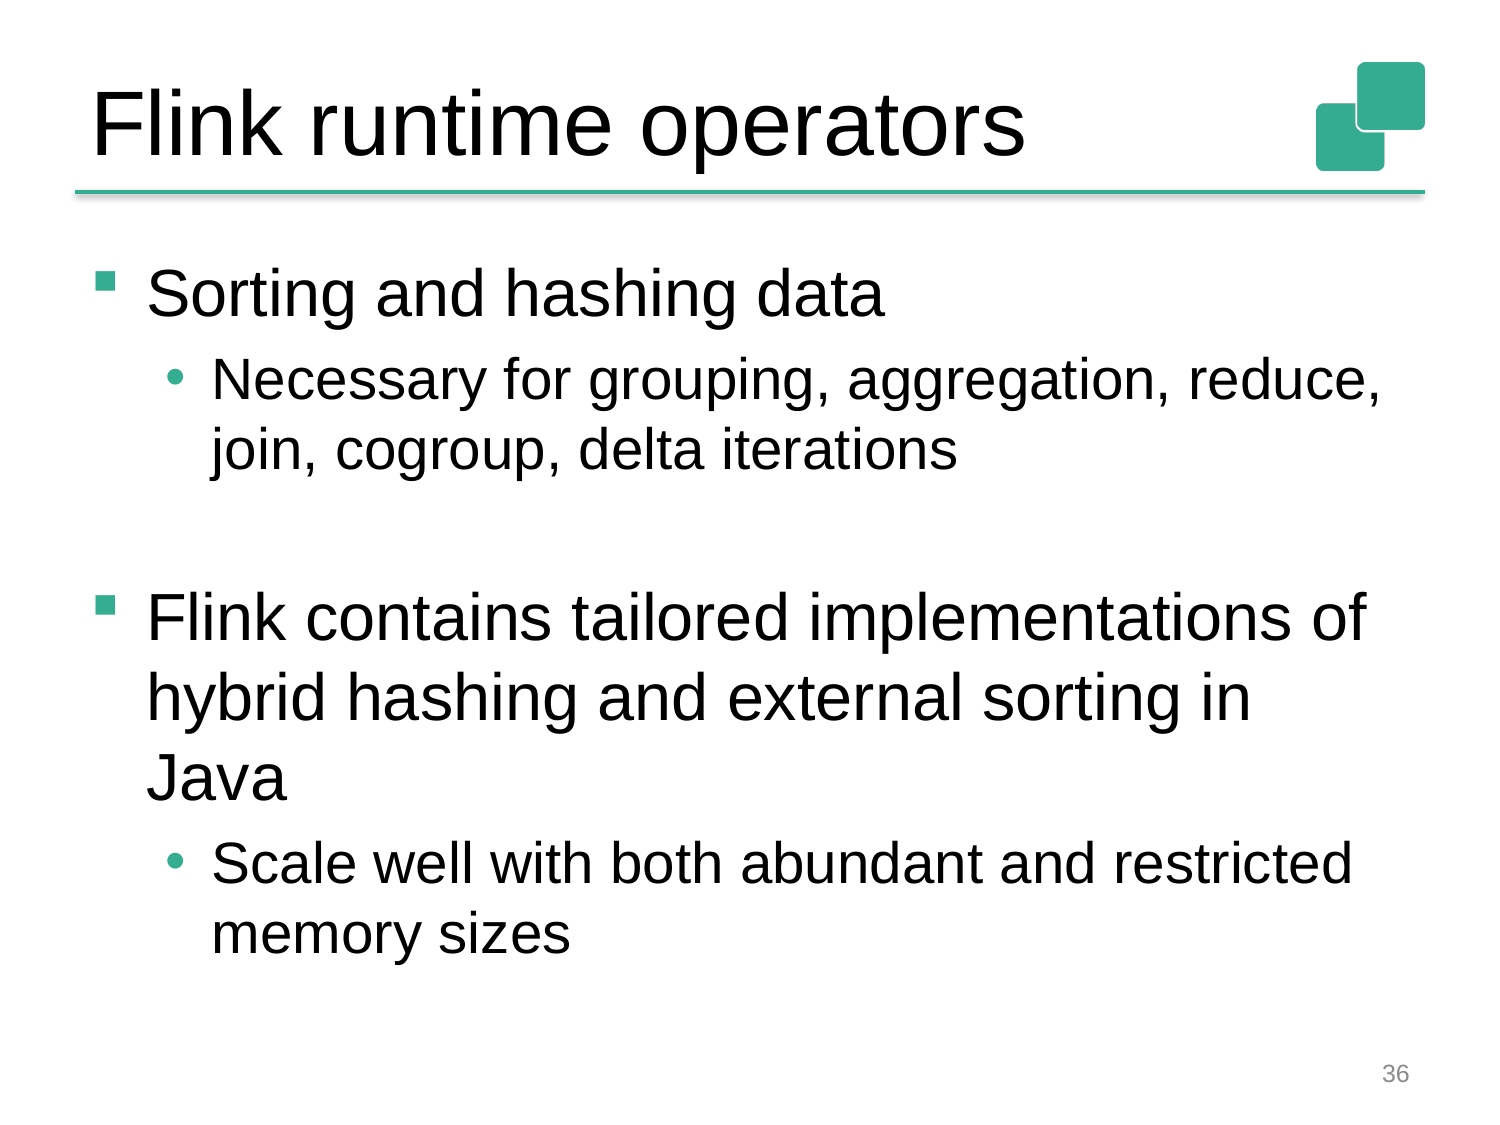

# Flink runtime operators
Sorting and hashing data
Necessary for grouping, aggregation, reduce, join, cogroup, delta iterations

Flink contains tailored implementations of hybrid hashing and external sorting in Java
Scale well with both abundant and restricted memory sizes
36